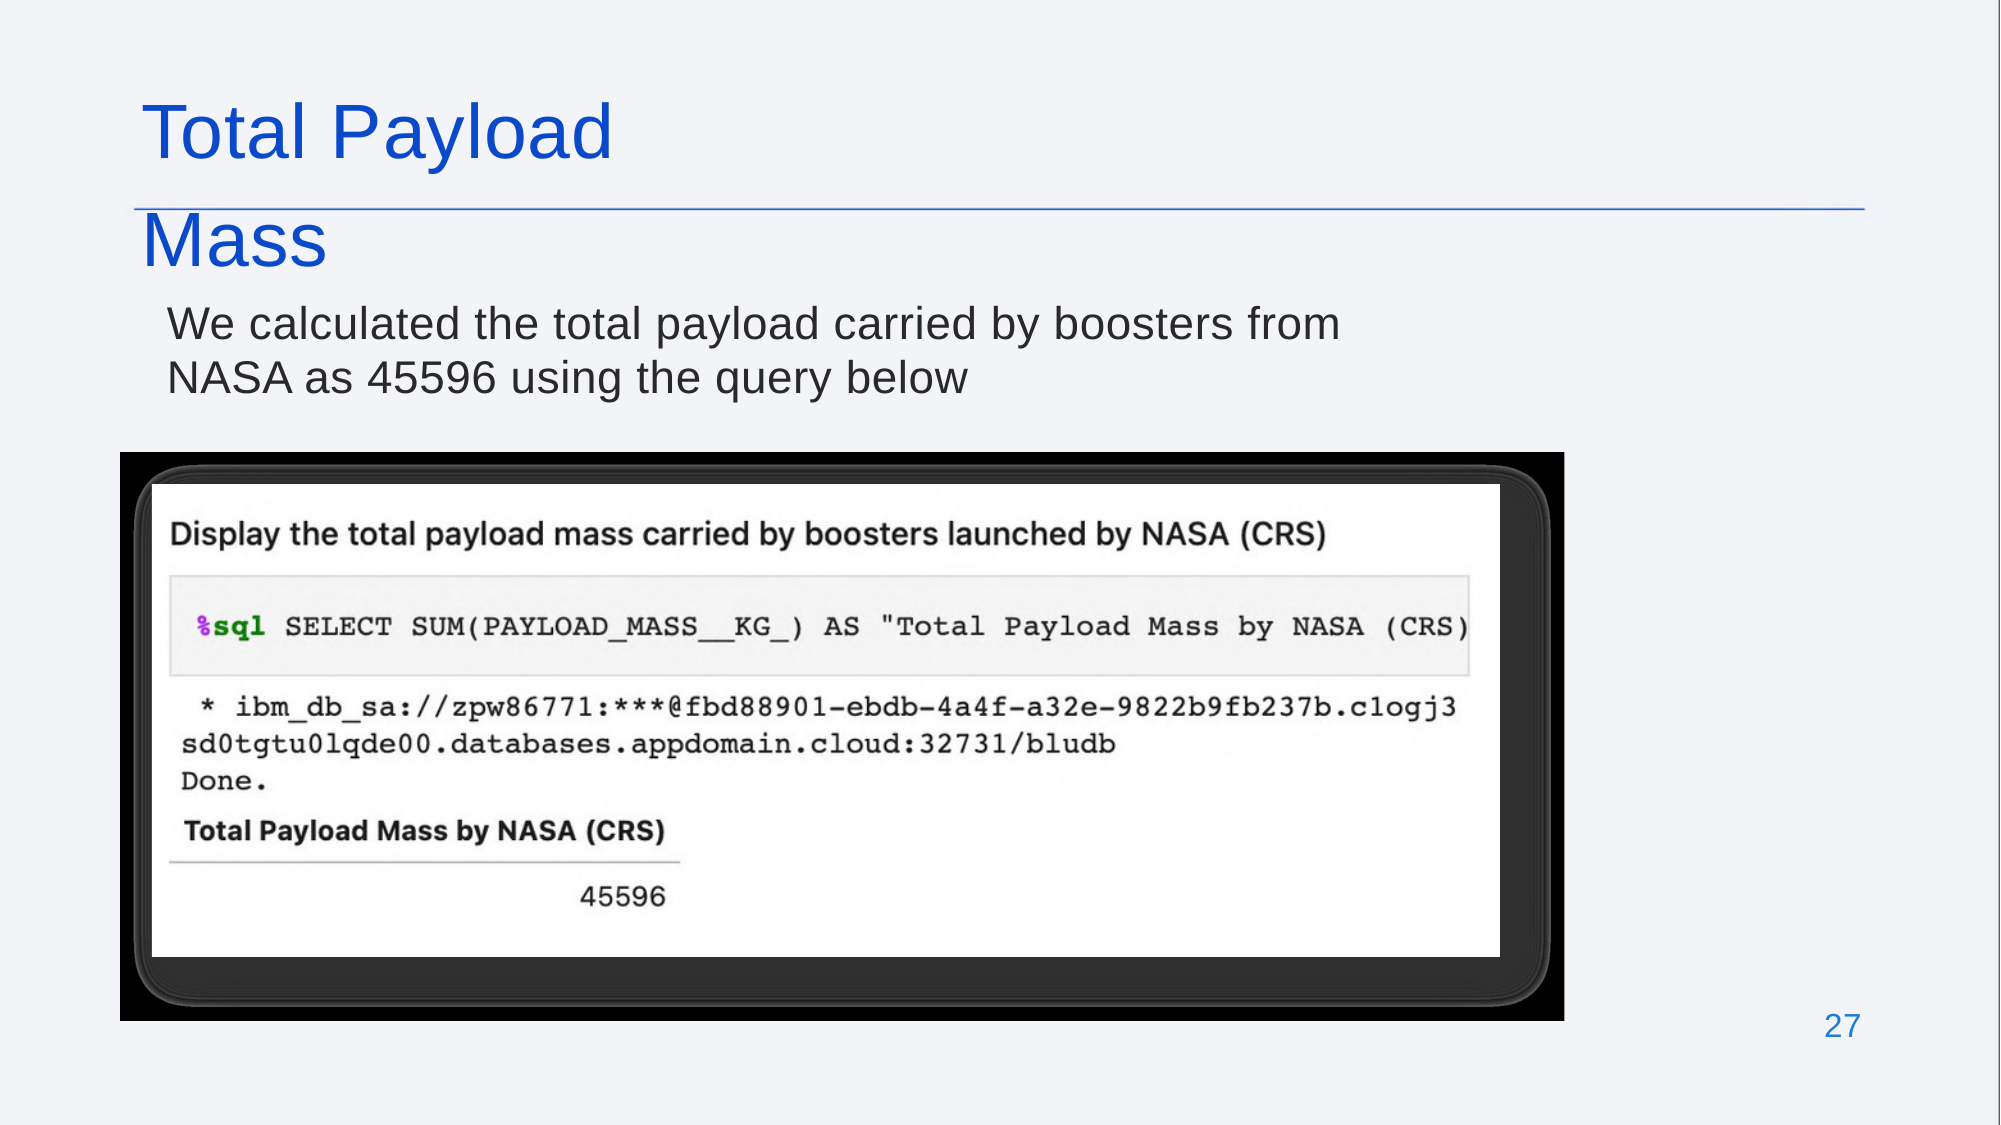

Total Payload Mass
We calculated the total payload carried by boosters from NASA as 45596 using the query below

27